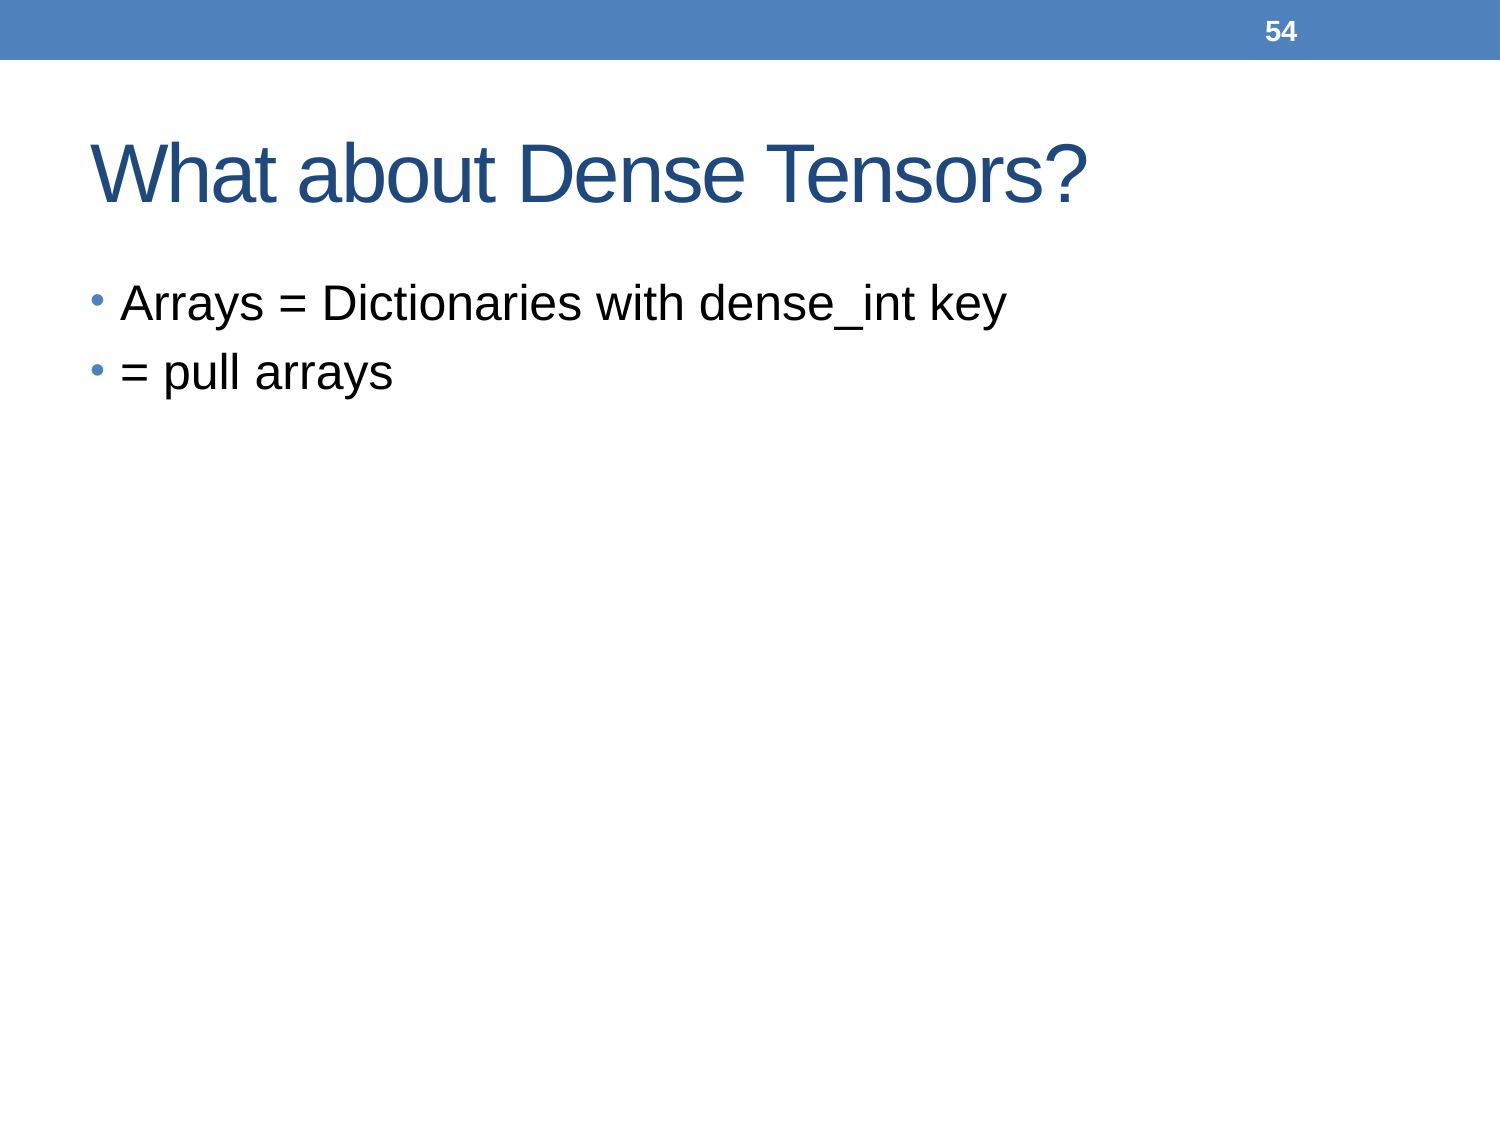

54
# What about Dense Tensors?
Arrays = Dictionaries with dense_int key
= pull arrays